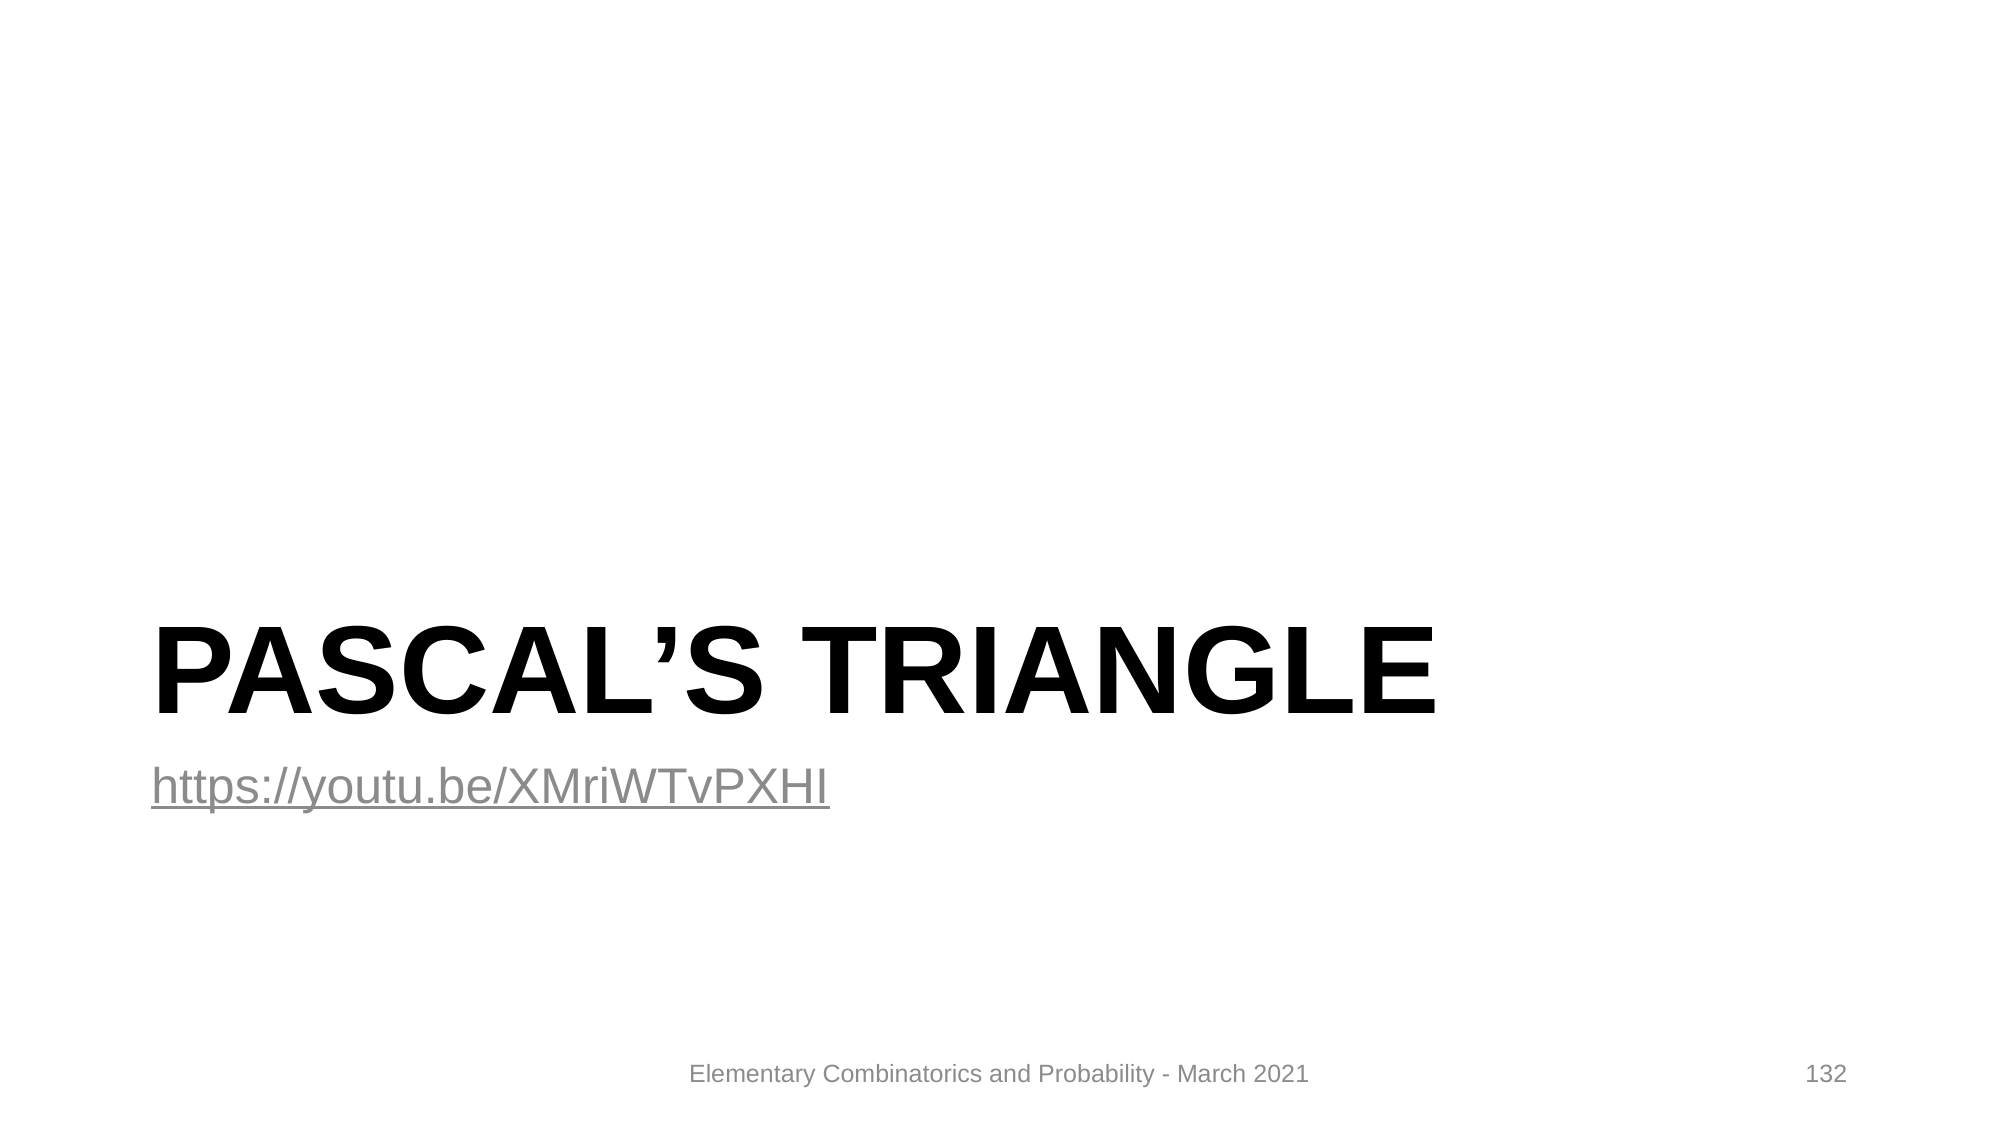

# PASCAL’S TRIANGLE
https://youtu.be/XMriWTvPXHI
Elementary Combinatorics and Probability - March 2021
132